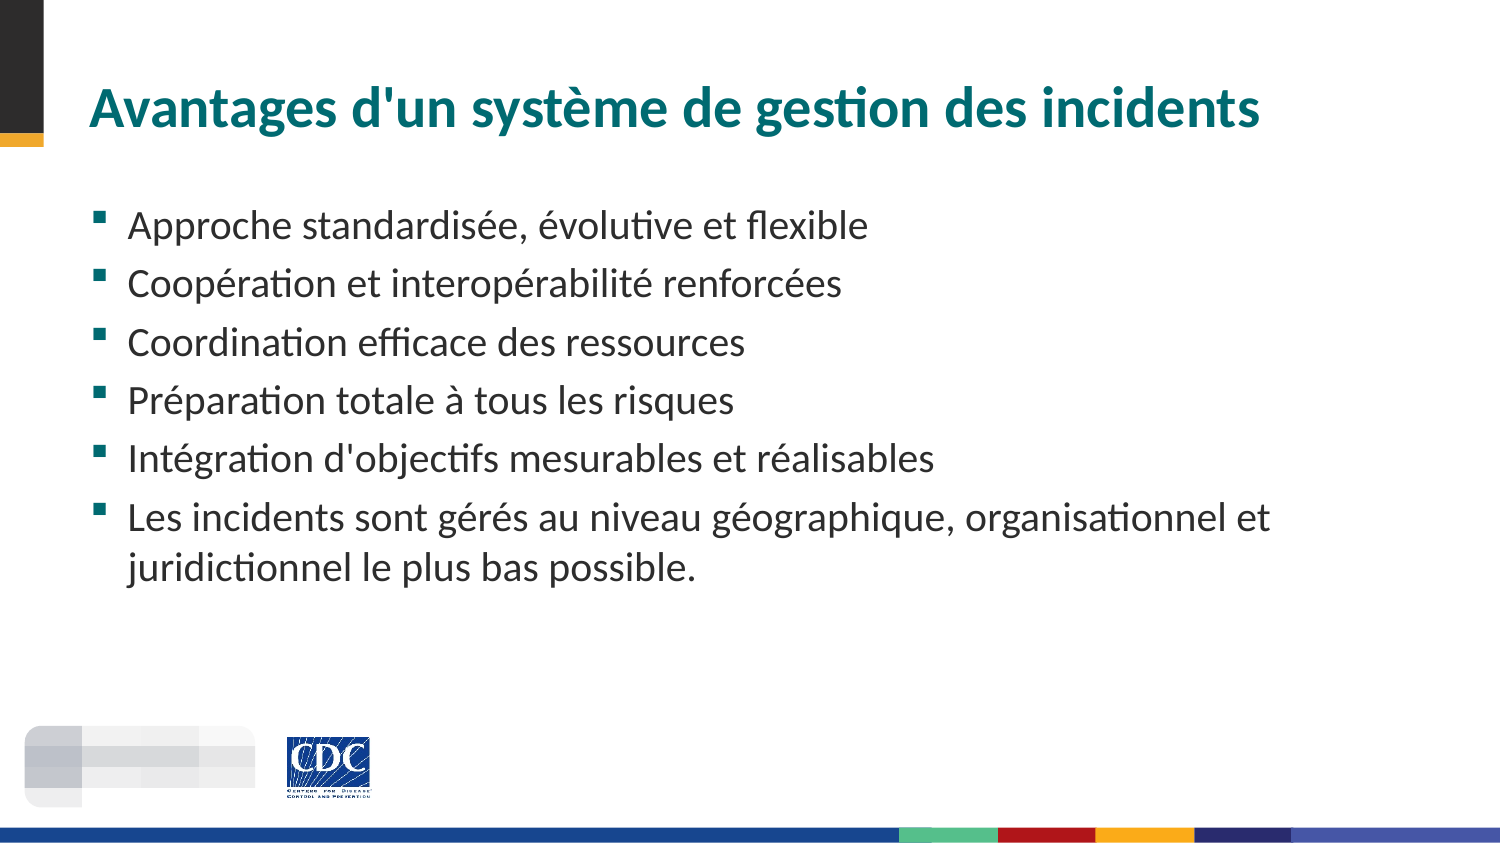

# Avantages d'un système de gestion des incidents
Approche standardisée, évolutive et flexible
Coopération et interopérabilité renforcées
Coordination efficace des ressources
Préparation totale à tous les risques
Intégration d'objectifs mesurables et réalisables
Les incidents sont gérés au niveau géographique, organisationnel et juridictionnel le plus bas possible.